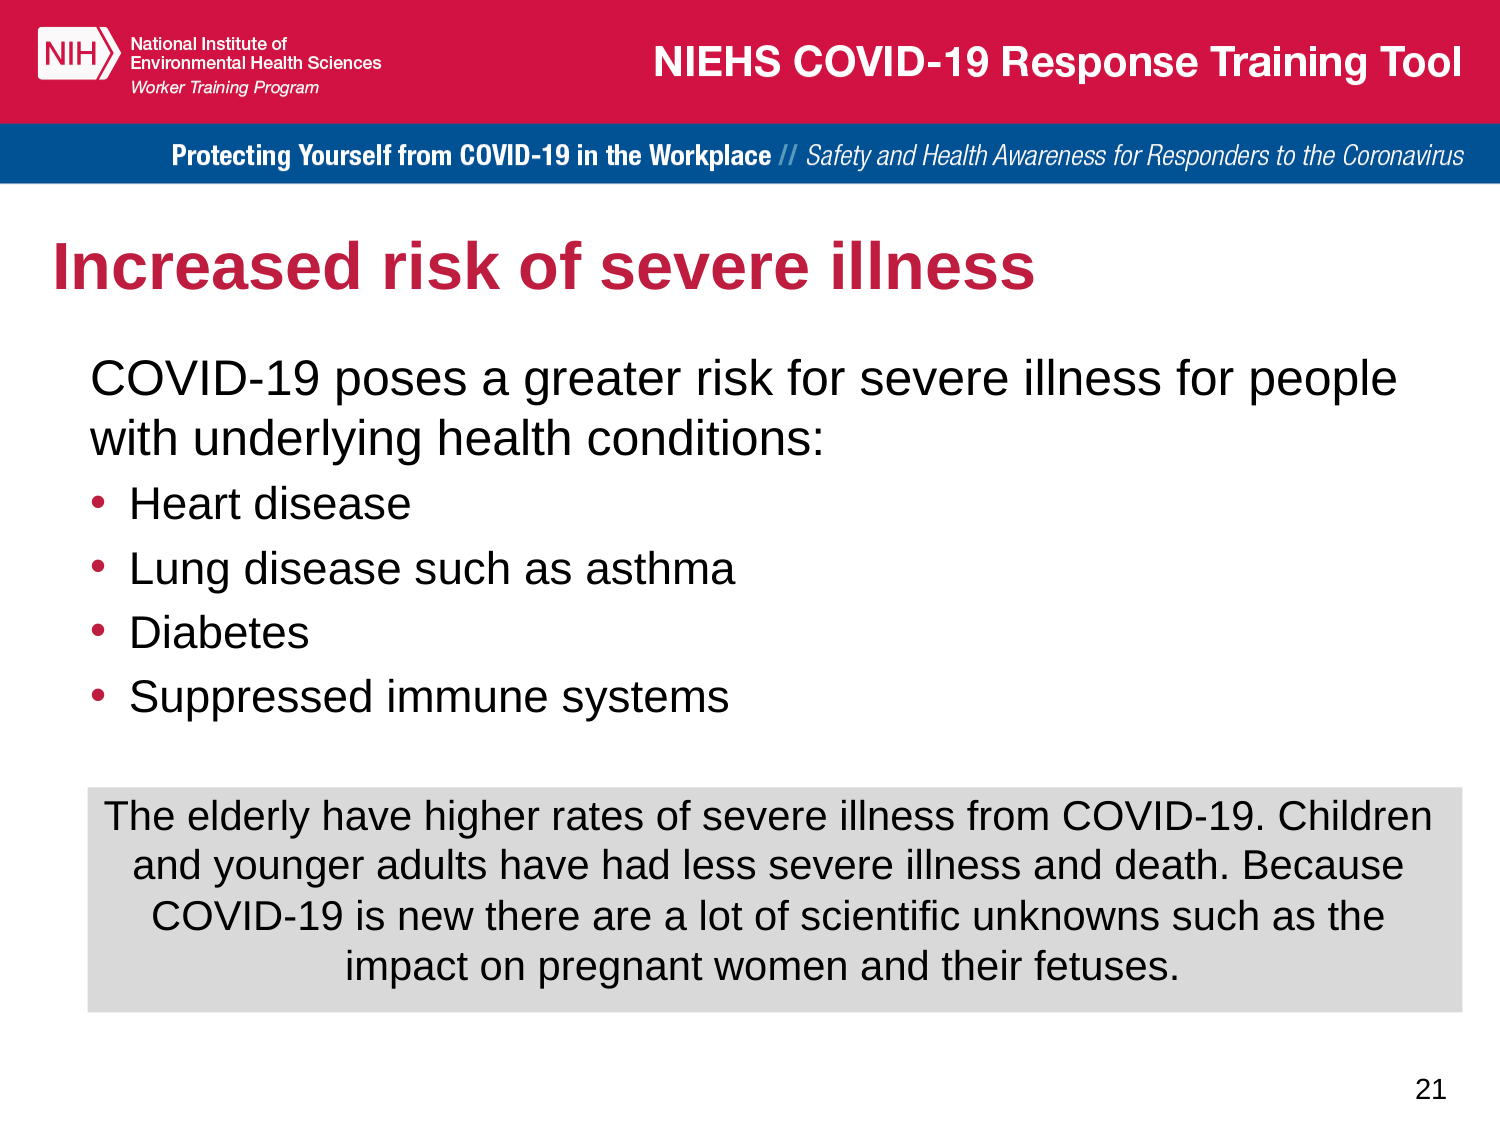

# Increased risk of severe illness
COVID-19 poses a greater risk for severe illness for people with underlying health conditions:
Heart disease
Lung disease such as asthma
Diabetes
Suppressed immune systems

The elderly have higher rates of severe illness from COVID-19. Children and younger adults have had less severe illness and death. Because COVID-19 is new there are a lot of scientific unknowns such as the impact on pregnant women and their fetuses.

21